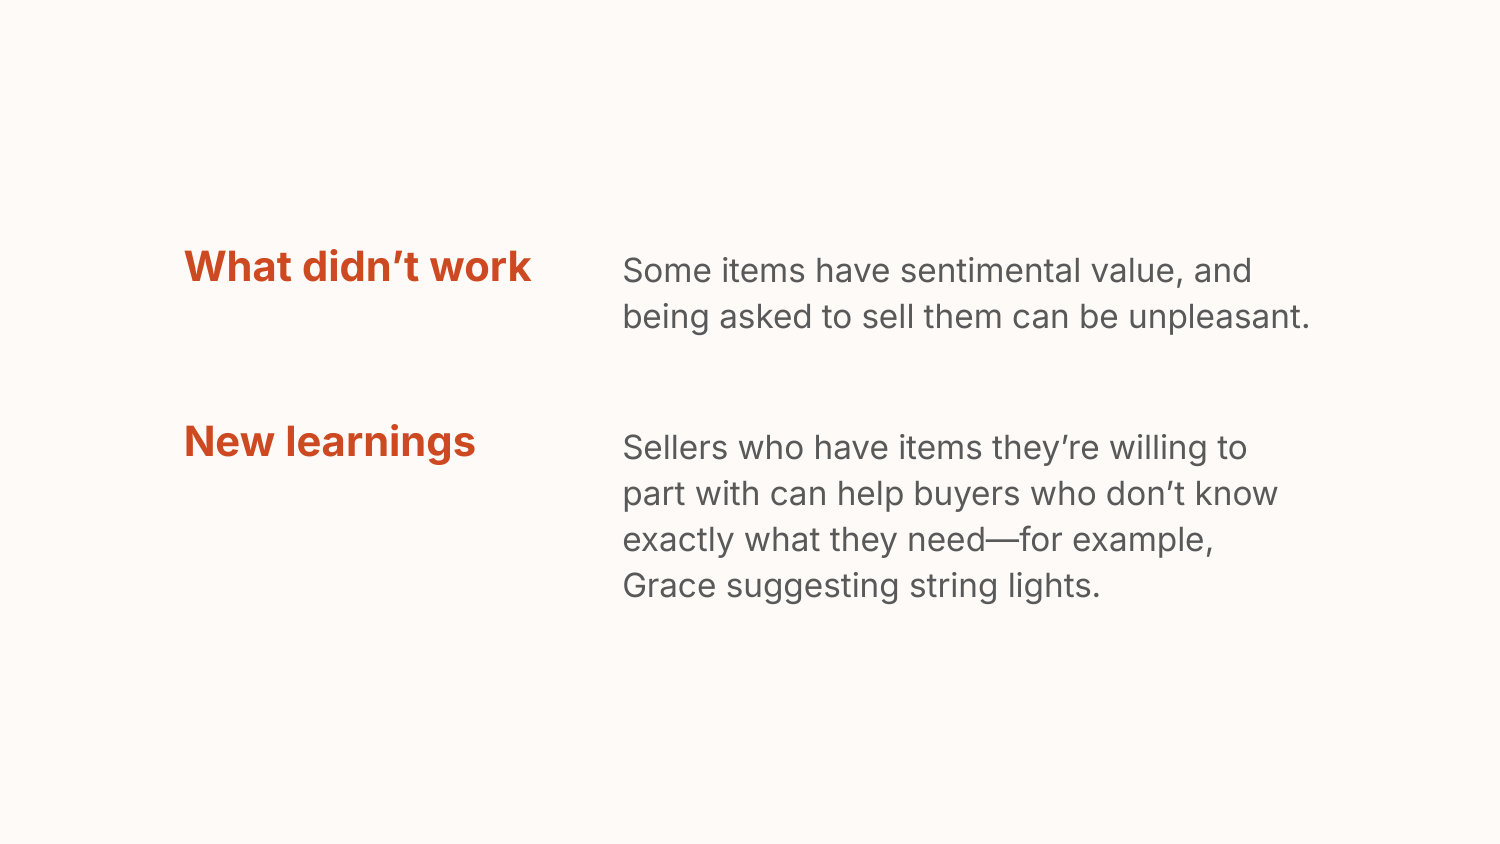

Some items have sentimental value, and being asked to sell them can be unpleasant.
What didn’t work
New learnings
Sellers who have items they’re willing to part with can help buyers who don’t know exactly what they need—for example, Grace suggesting string lights.